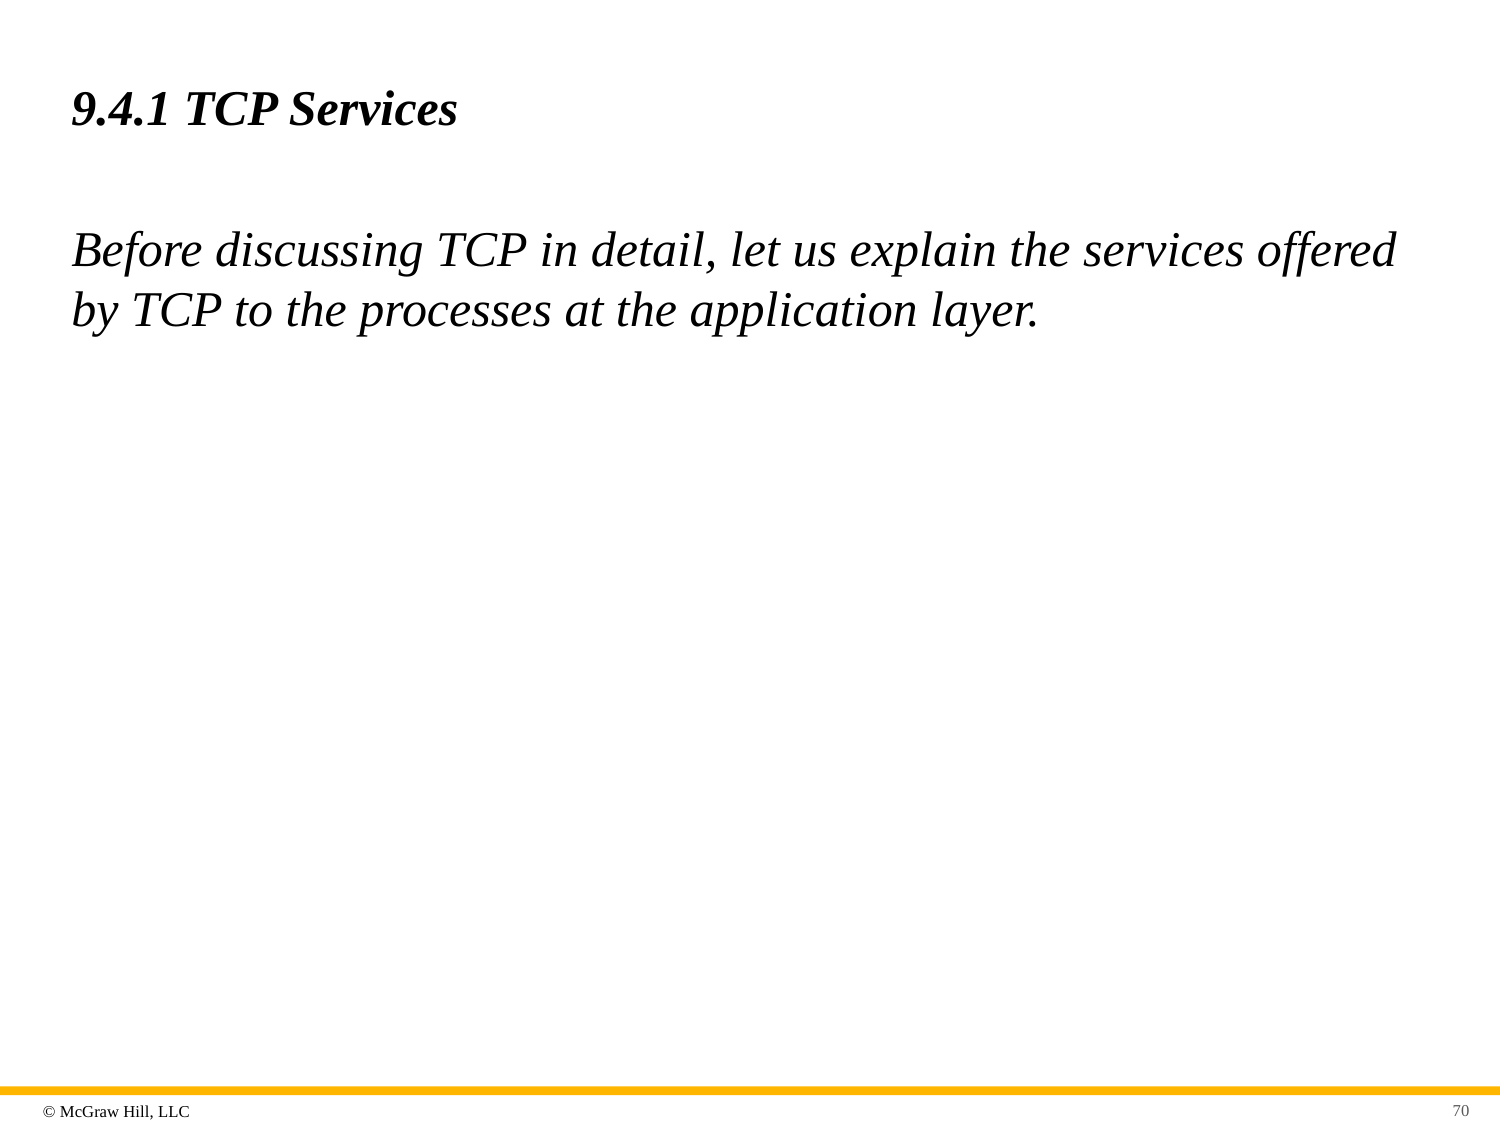

# 9.4.1 TCP Services
Before discussing TCP in detail, let us explain the services offered by TCP to the processes at the application layer.
70